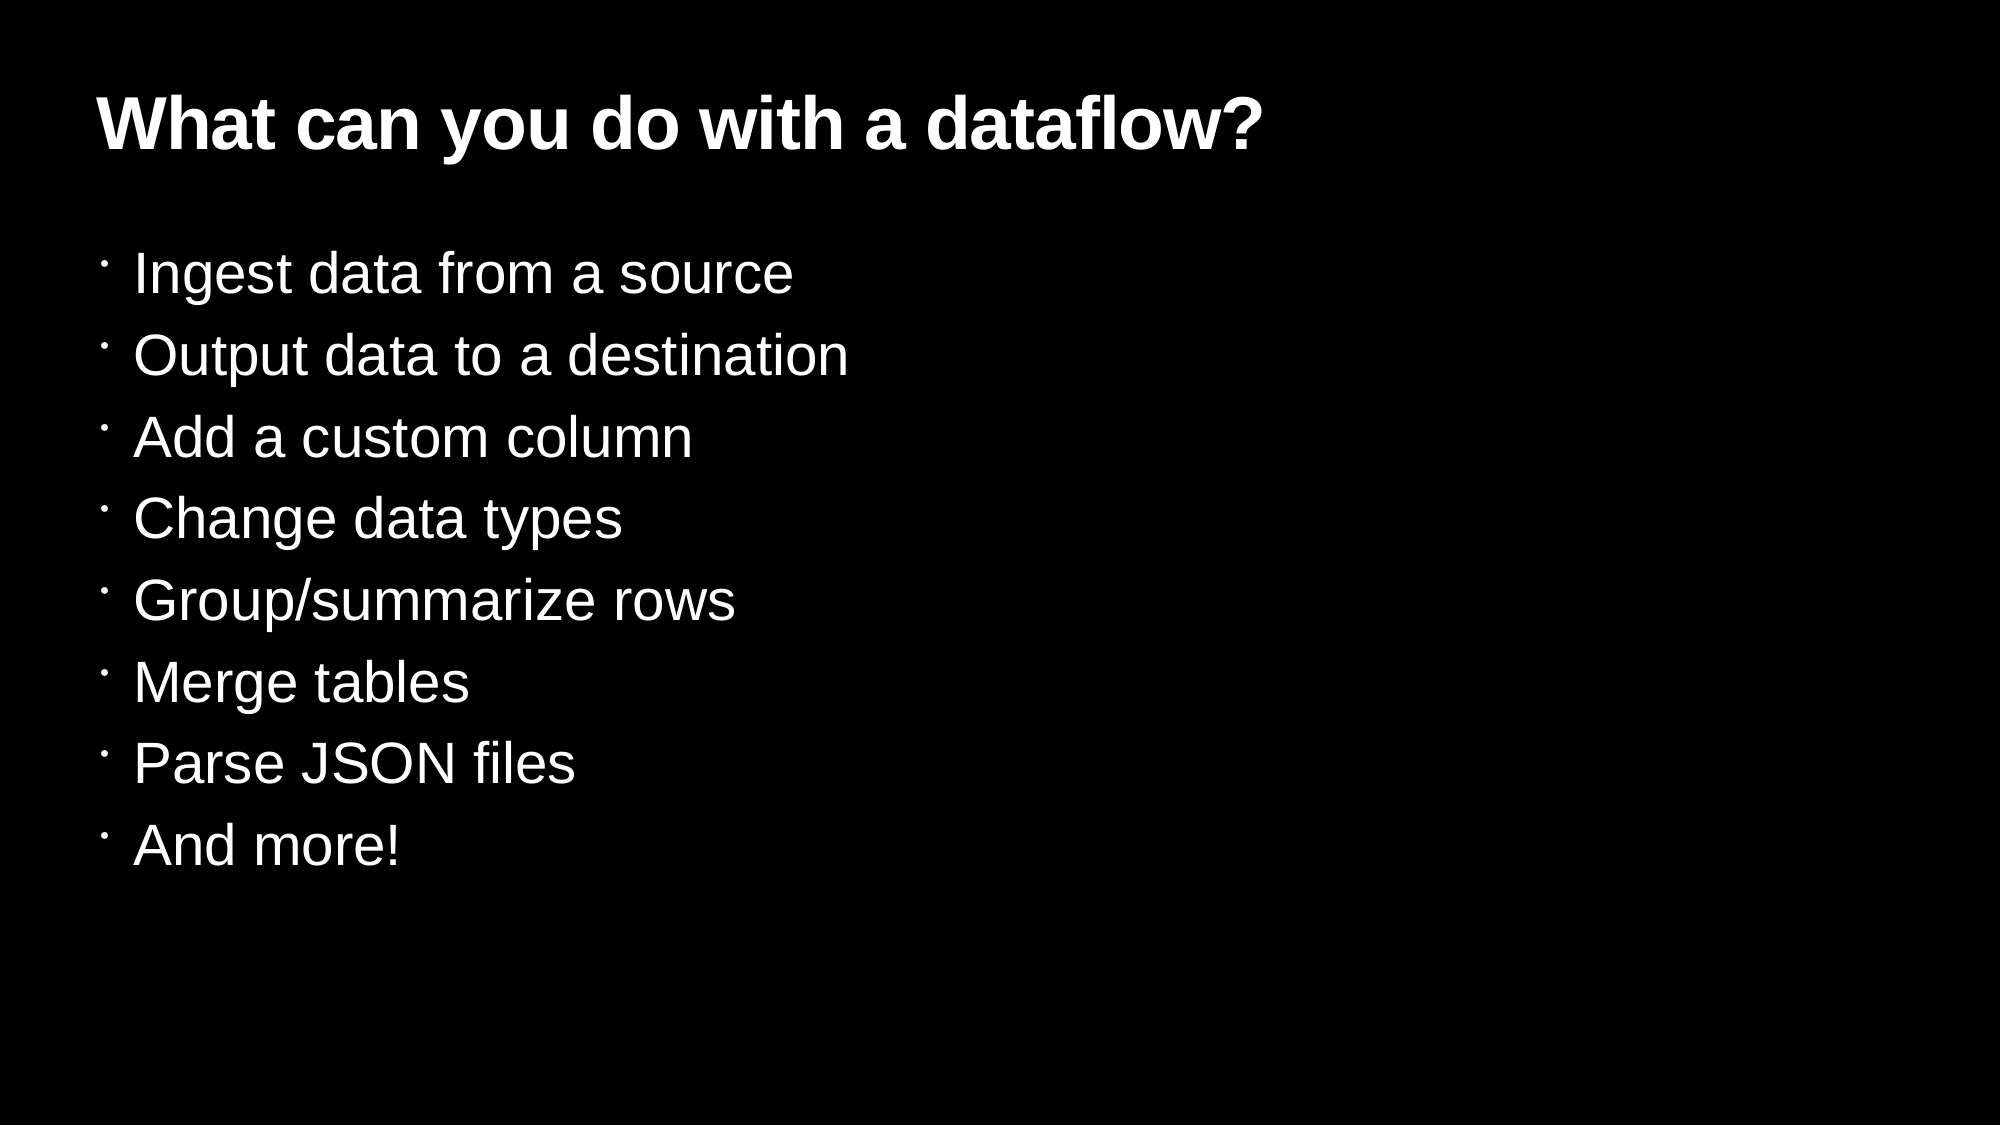

# What can you do with a dataflow?
Ingest data from a source
Output data to a destination
Add a custom column
Change data types
Group/summarize rows
Merge tables
Parse JSON files
And more!